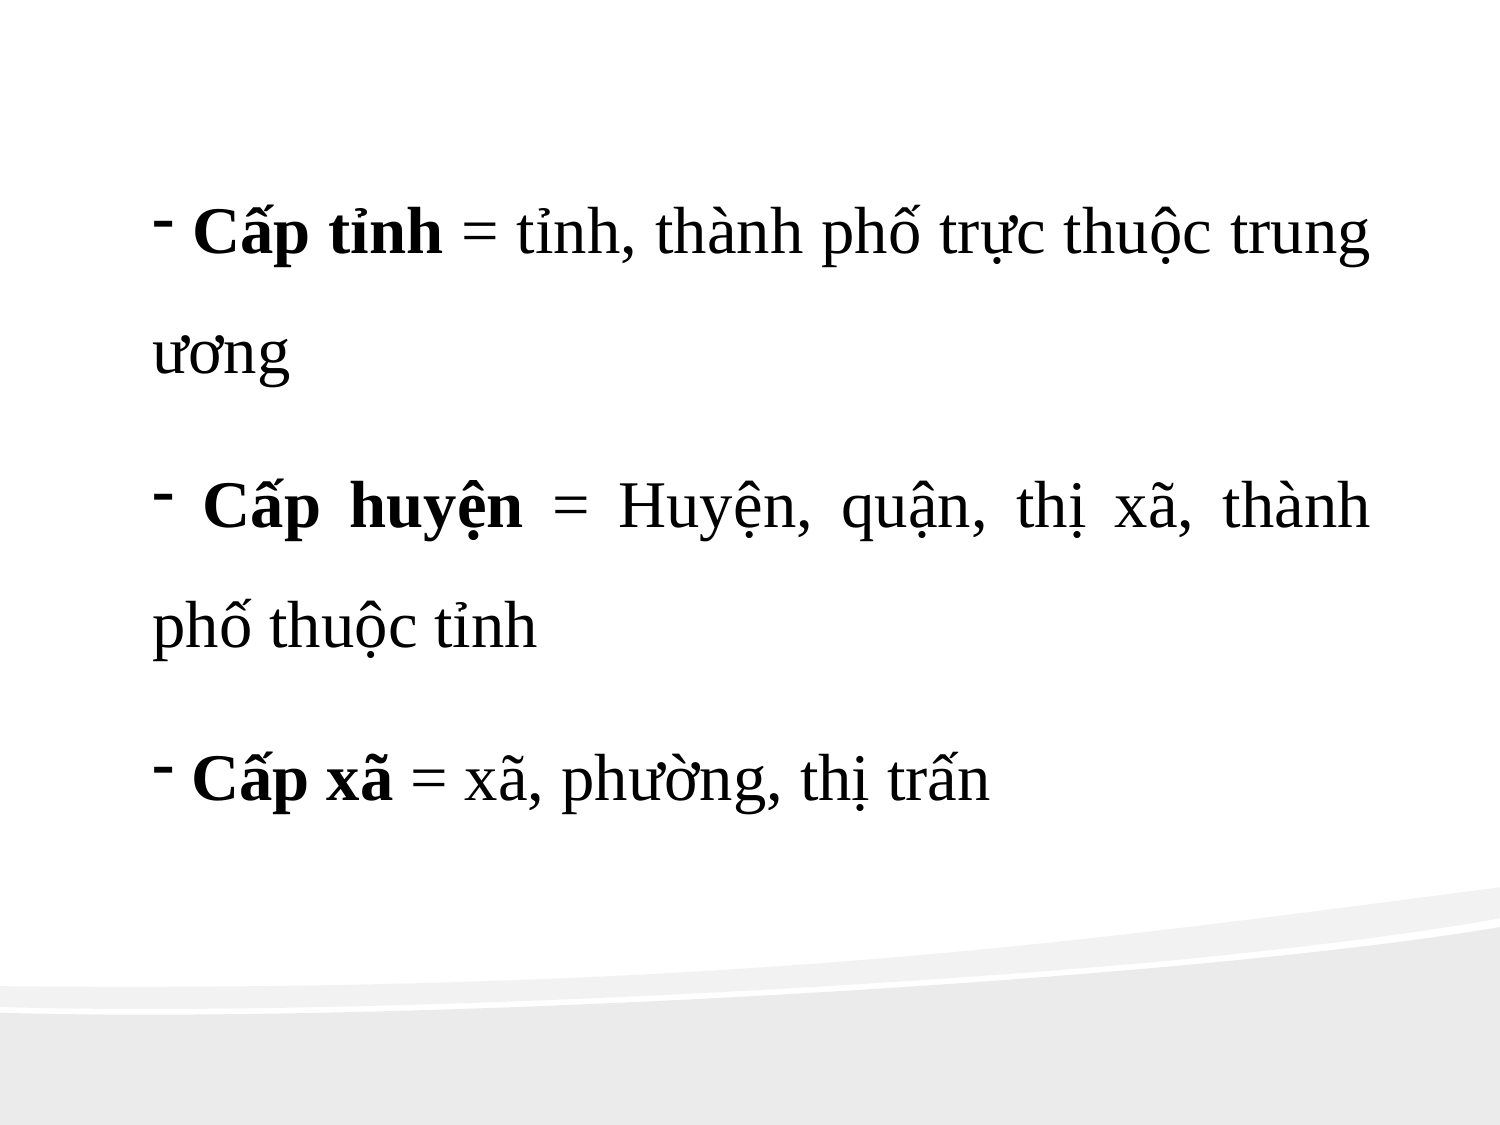

Cấp tỉnh = tỉnh, thành phố trực thuộc trung ương
 Cấp huyện = Huyện, quận, thị xã, thành phố thuộc tỉnh
 Cấp xã = xã, phường, thị trấn